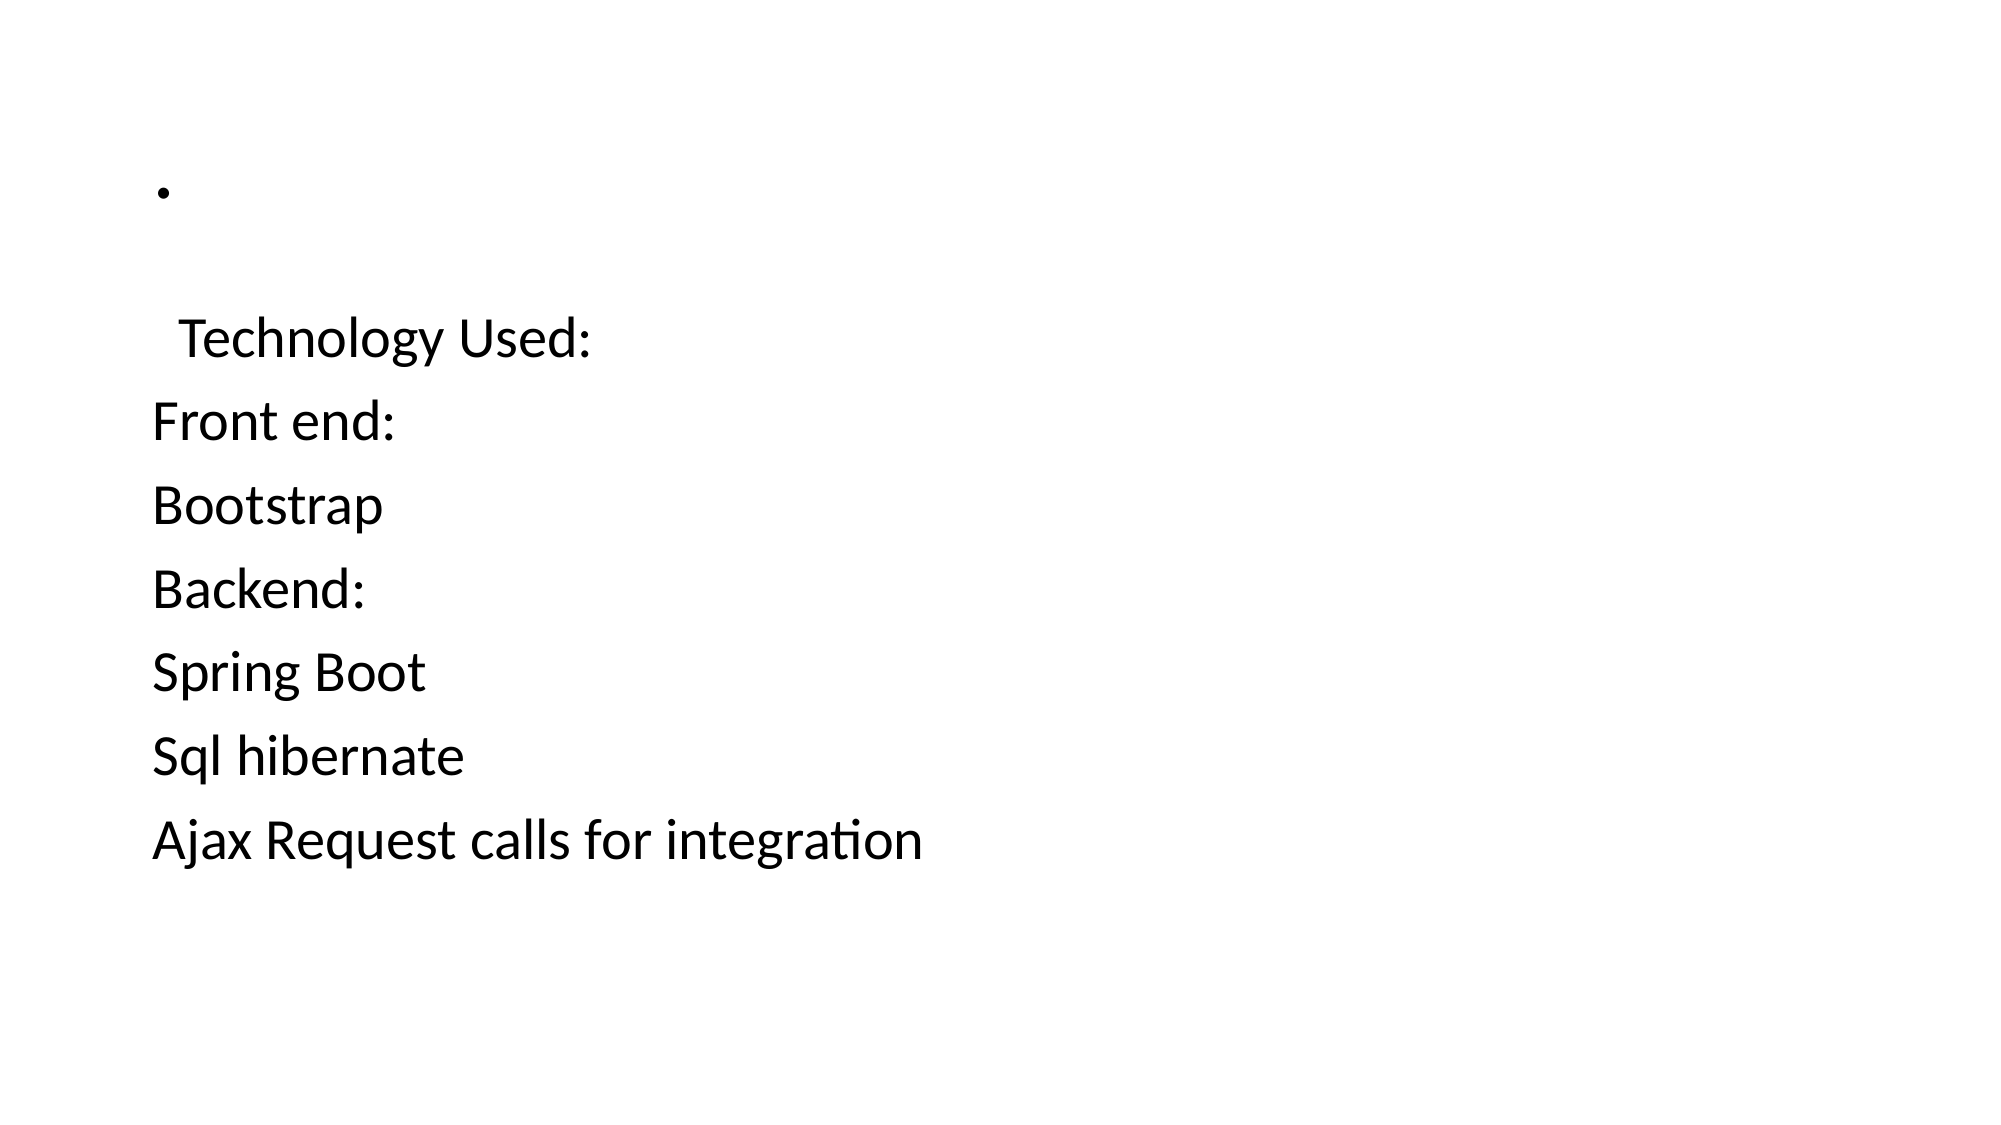

# .
  Technology Used:
Front end:
Bootstrap
Backend:
Spring Boot
Sql hibernate
Ajax Request calls for integration